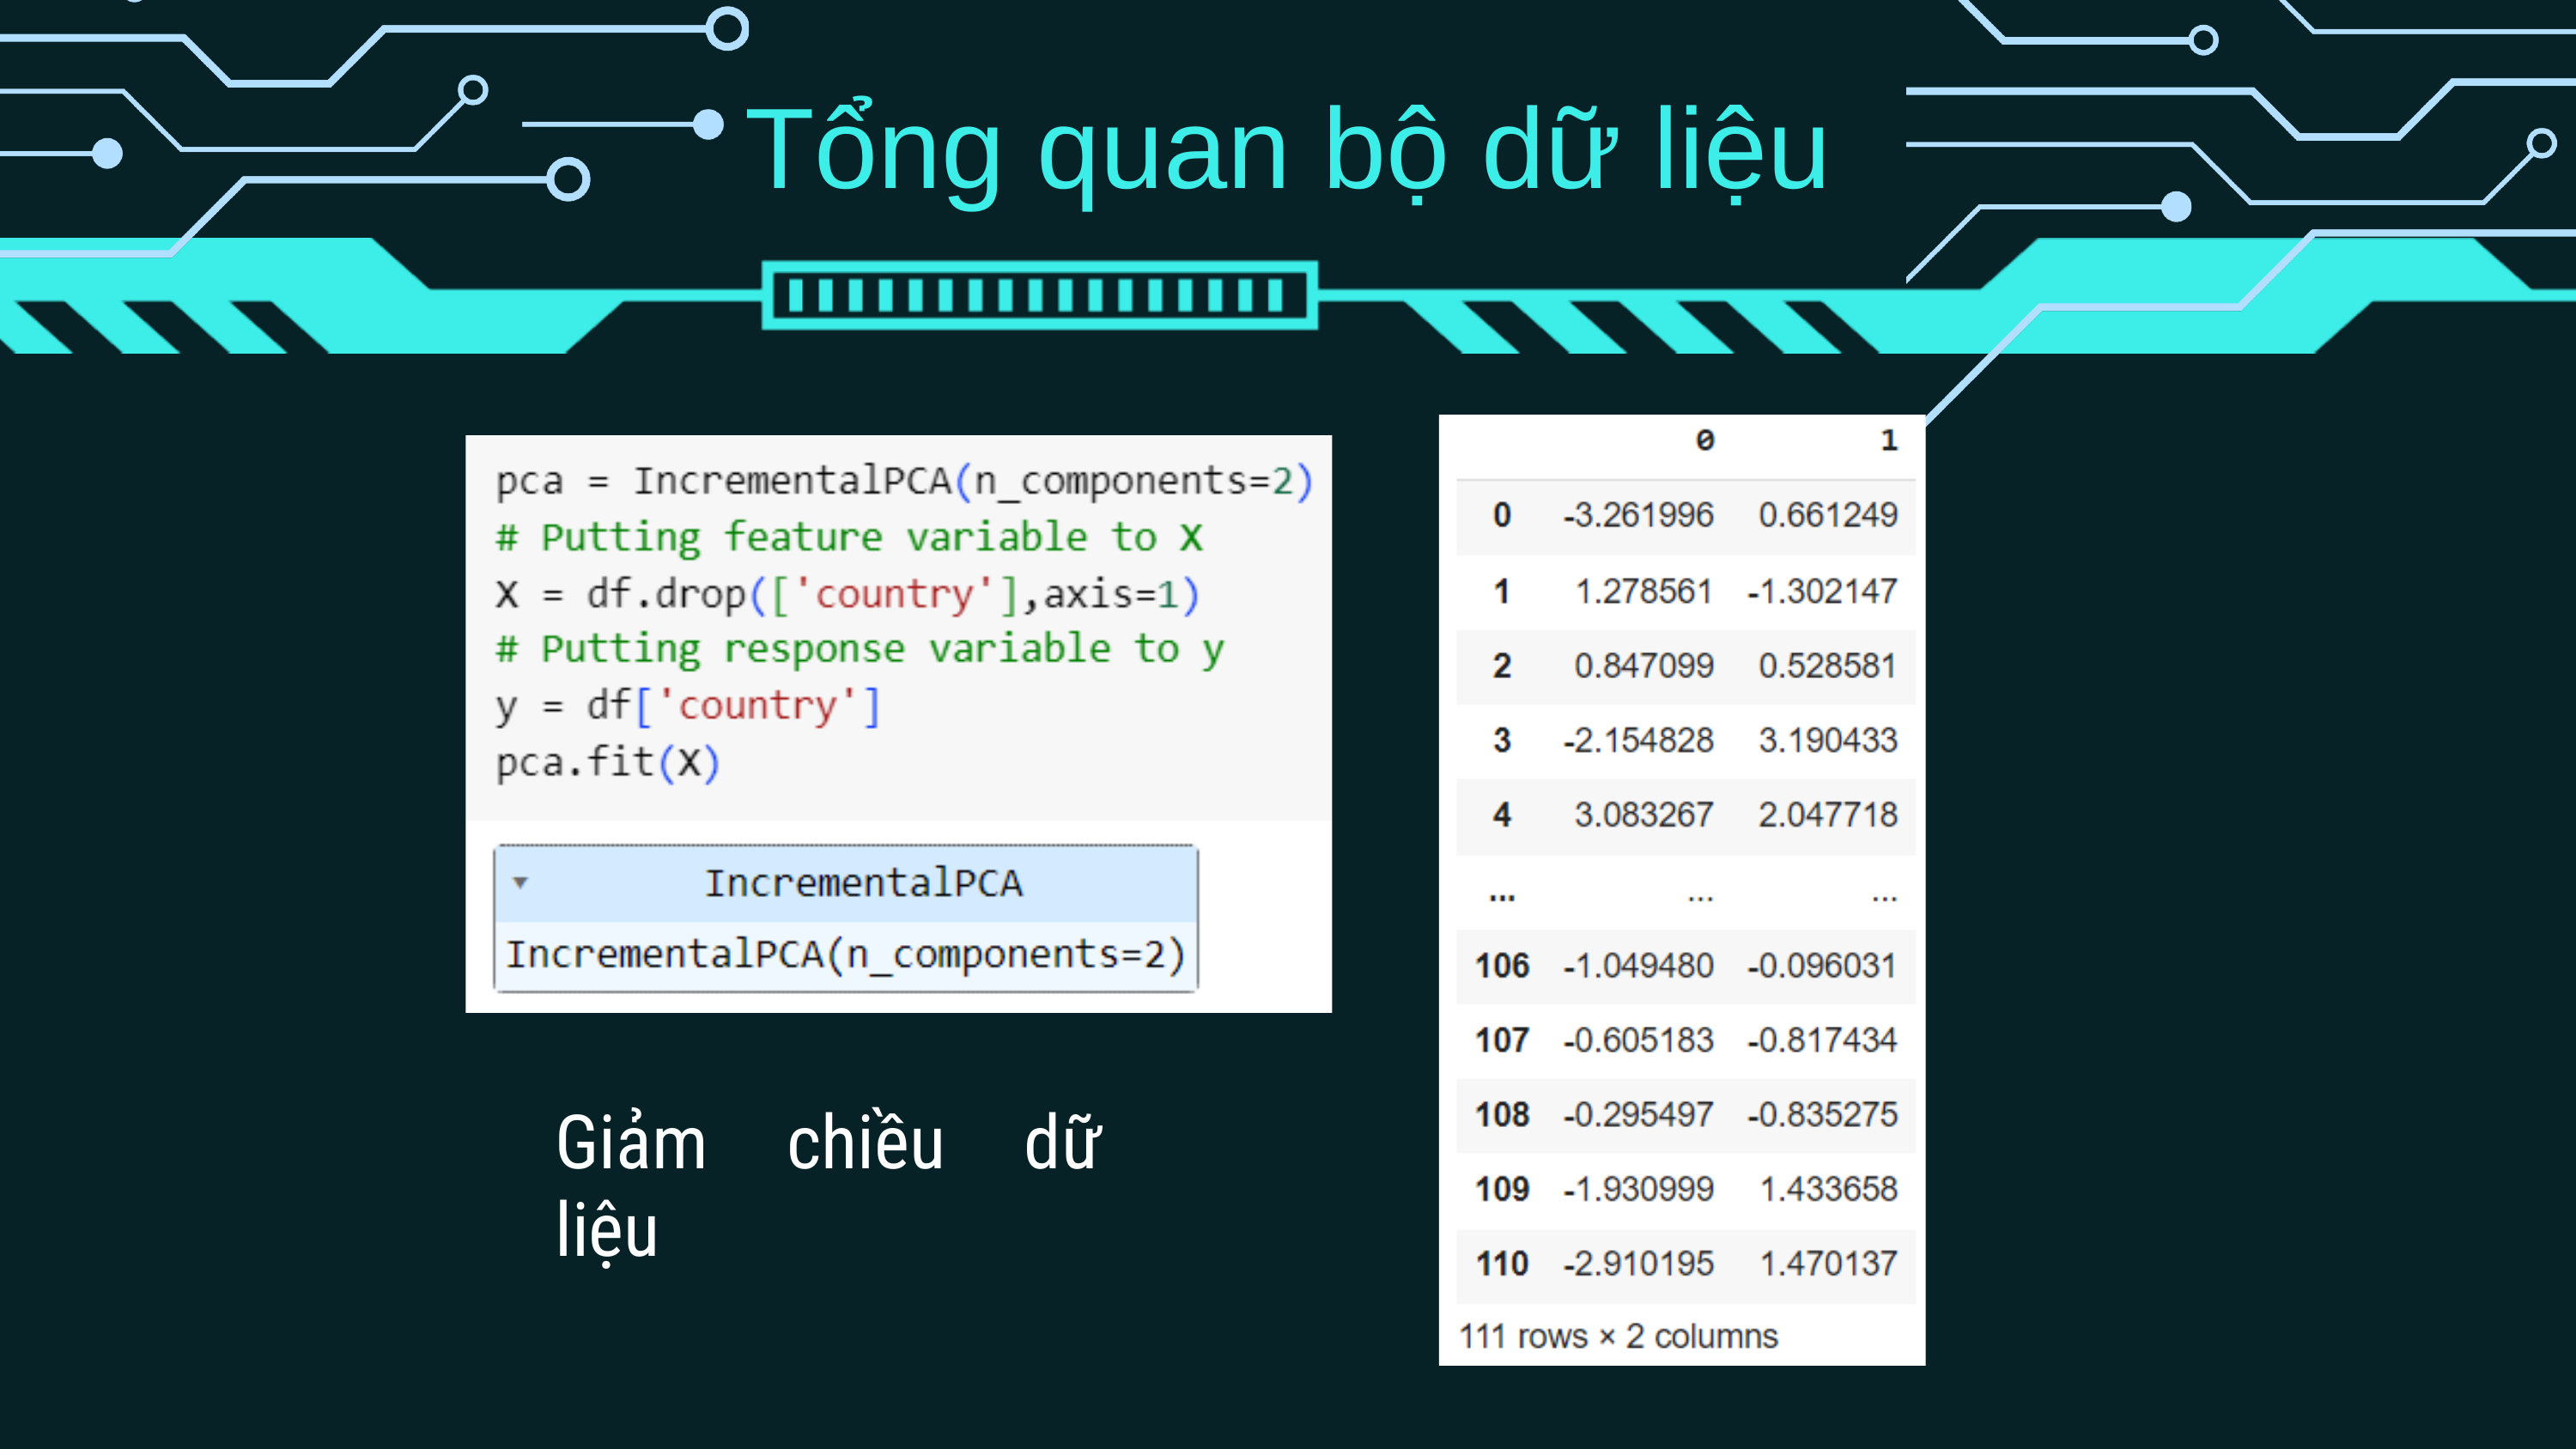

Tổng quan bộ dữ liệu

Giảm chiều dữ liệu